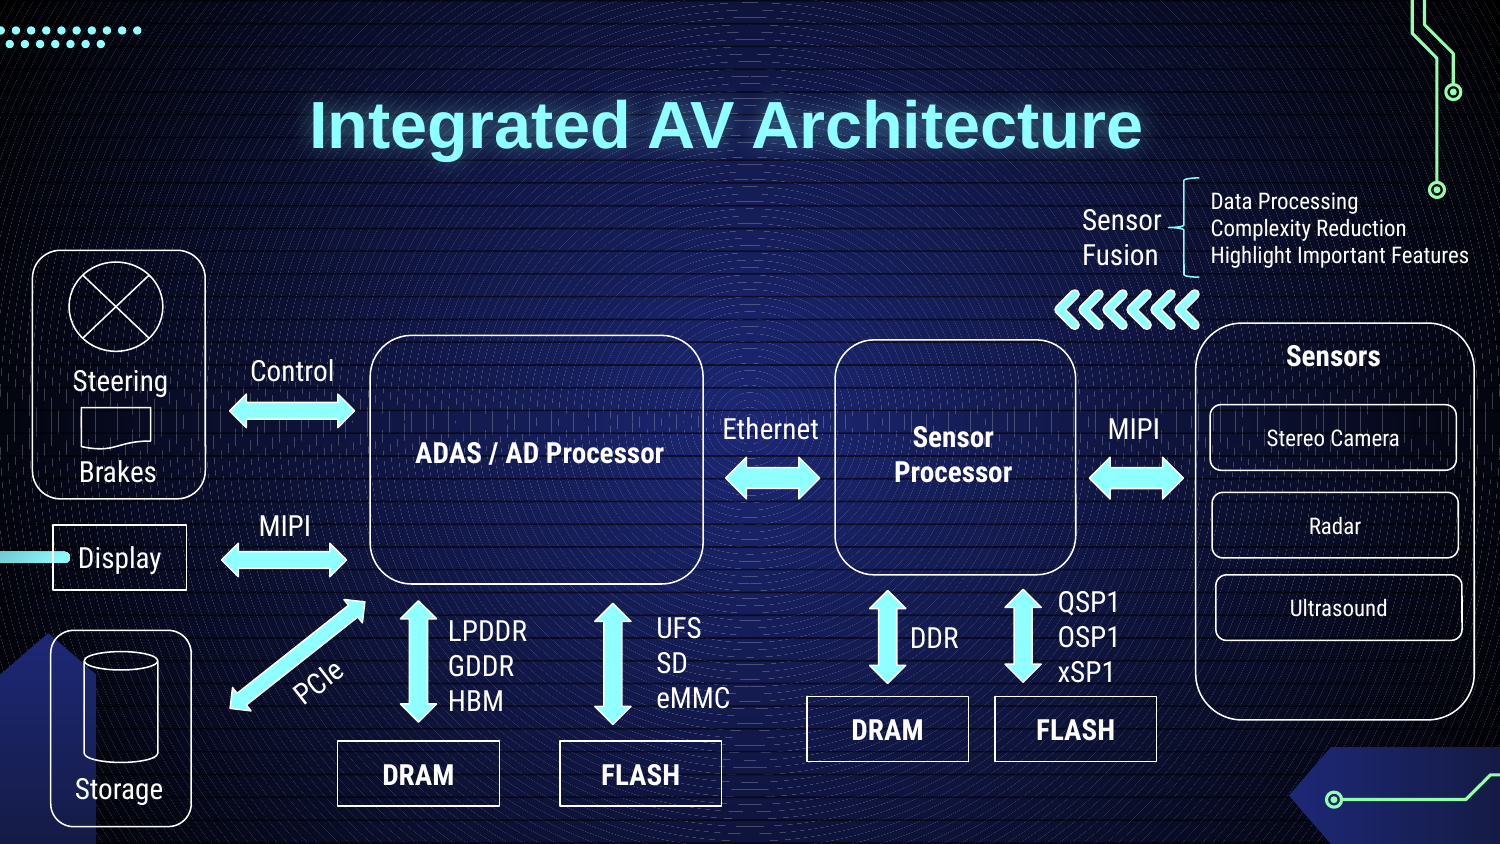

# Integrated AV Architecture

Data Processing
Complexity Reduction
Highlight Important Features
Sensor Fusion

Sensors

Stereo Camera

ADAS / AD Processor

Sensor Processor
Control
Steering

MIPI
Ethernet

Brakes

Radar

MIPI
Display
Ultrasound
QSP1
OSP1
xSP1

UFS
SD
eMMC

LPDDR
GDDR
HBM
DDR

PCIe
DRAM
FLASH
DRAM
FLASH
Storage